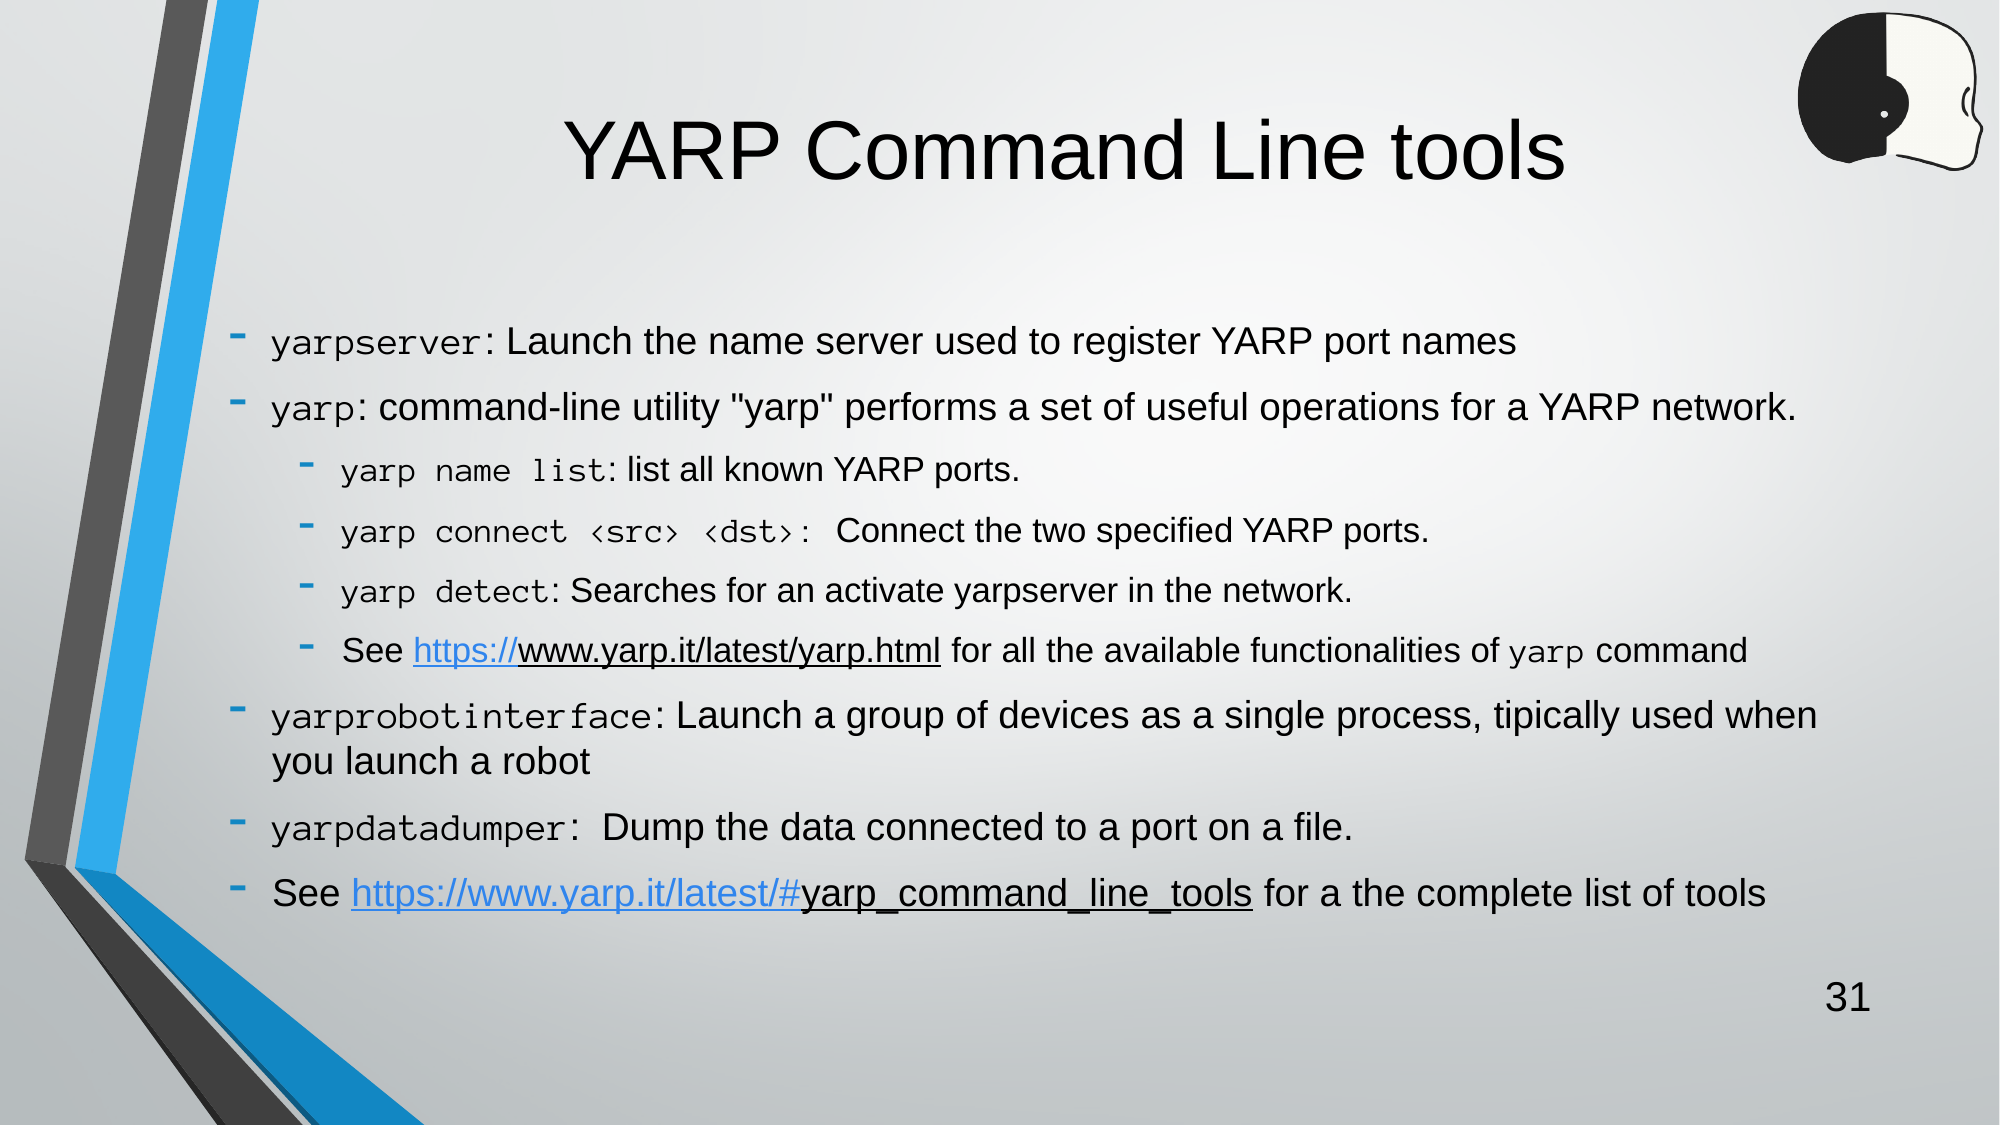

# YARP Command Line tools
yarpserver: Launch the name server used to register YARP port names
yarp: command-line utility "yarp" performs a set of useful operations for a YARP network.
yarp name list: list all known YARP ports.
yarp connect <src> <dst>: Connect the two specified YARP ports.
yarp detect: Searches for an activate yarpserver in the network.
See https://www.yarp.it/latest/yarp.html for all the available functionalities of yarp command
yarprobotinterface: Launch a group of devices as a single process, tipically used when you launch a robot
yarpdatadumper:  Dump the data connected to a port on a file.
See https://www.yarp.it/latest/#yarp_command_line_tools for a the complete list of tools
31